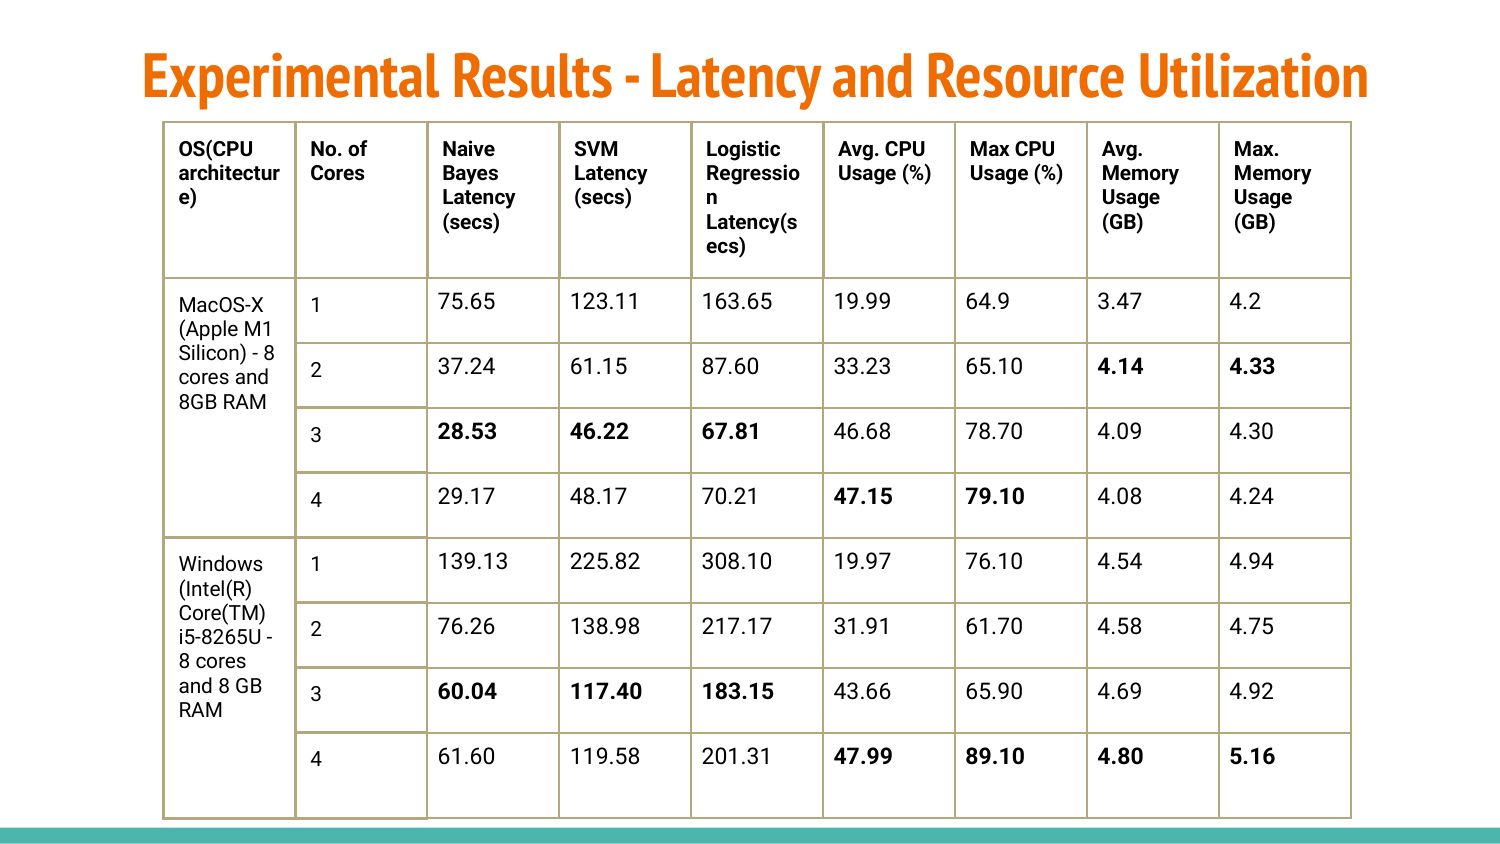

# Experimental Results - Latency and Resource Utilization

| OS(CPU architecture) | No. of Cores | Naive Bayes Latency (secs) | SVM Latency (secs) | Logistic Regression Latency(secs) | Avg. CPU Usage (%) | Max CPU Usage (%) | Avg. Memory Usage (GB) | Max. Memory Usage (GB) |
| --- | --- | --- | --- | --- | --- | --- | --- | --- |
| MacOS-X (Apple M1 Silicon) - 8 cores and 8GB RAM | 1 | 75.65 | 123.11 | 163.65 | 19.99 | 64.9 | 3.47 | 4.2 |
|  | 2 | 37.24 | 61.15 | 87.60 | 33.23 | 65.10 | 4.14 | 4.33 |
|  | 3 | 28.53 | 46.22 | 67.81 | 46.68 | 78.70 | 4.09 | 4.30 |
|  | 4 | 29.17 | 48.17 | 70.21 | 47.15 | 79.10 | 4.08 | 4.24 |
| Windows (Intel(R) Core(TM) i5-8265U - 8 cores and 8 GB RAM | 1 | 139.13 | 225.82 | 308.10 | 19.97 | 76.10 | 4.54 | 4.94 |
|  | 2 | 76.26 | 138.98 | 217.17 | 31.91 | 61.70 | 4.58 | 4.75 |
|  | 3 | 60.04 | 117.40 | 183.15 | 43.66 | 65.90 | 4.69 | 4.92 |
|  | 4 | 61.60 | 119.58 | 201.31 | 47.99 | 89.10 | 4.80 | 5.16 |